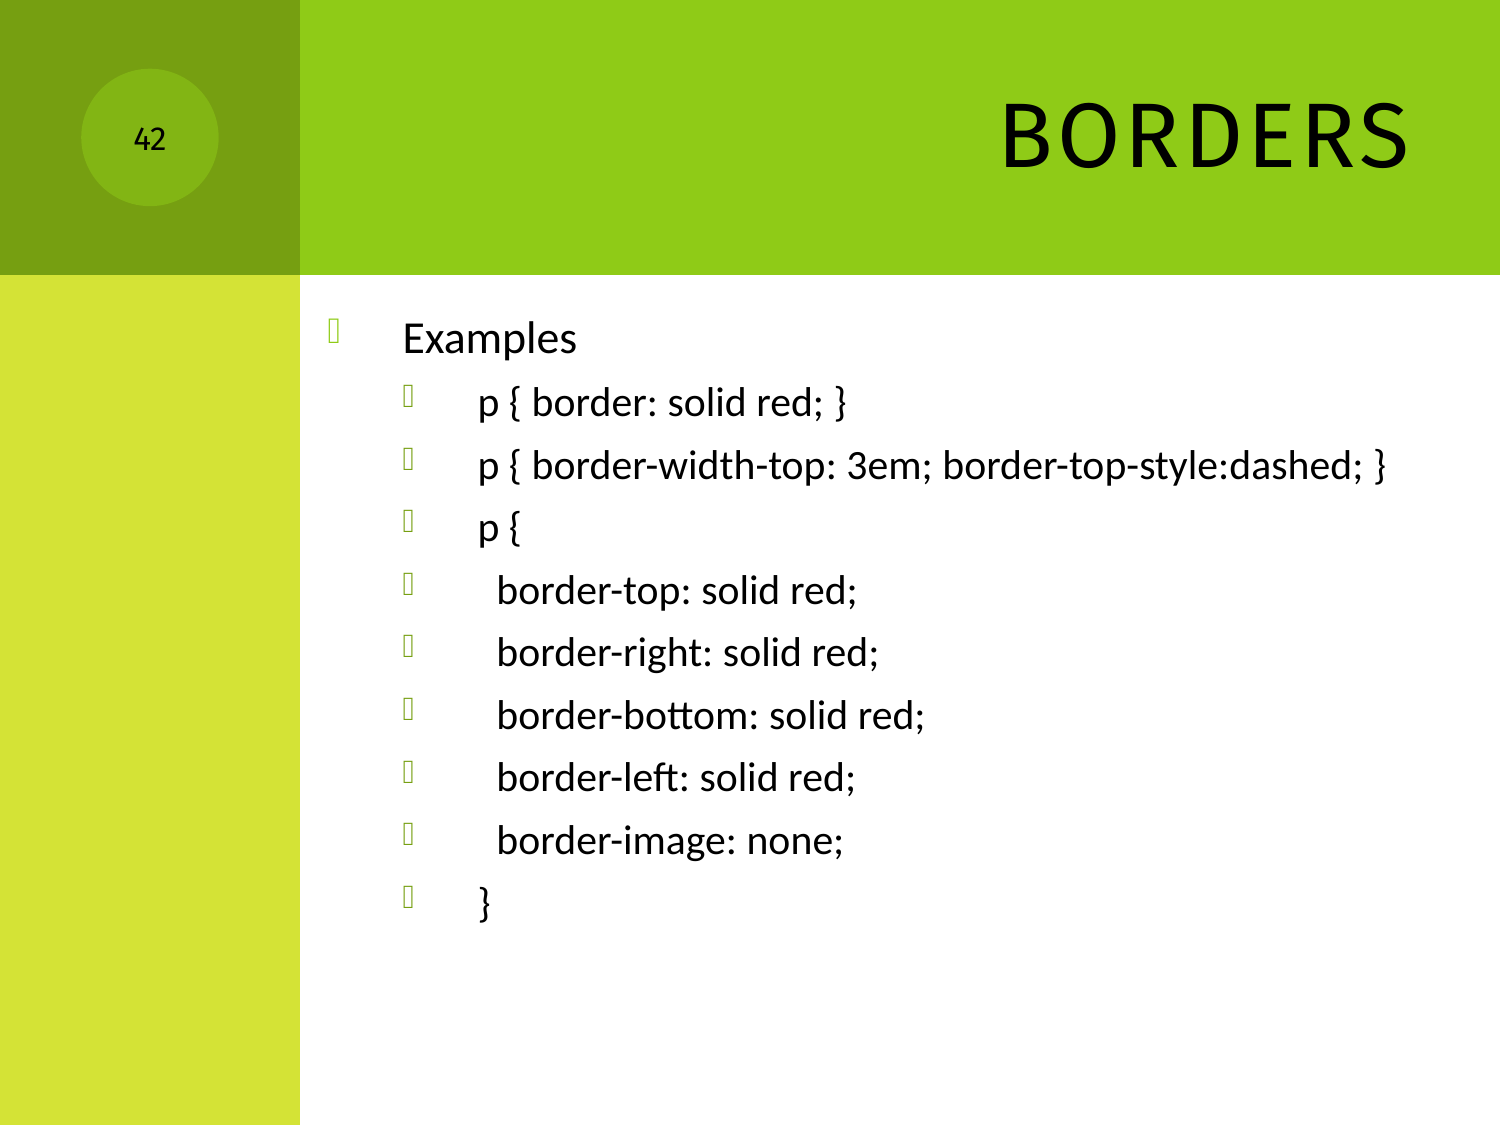

# Borders
42
Examples
p { border: solid red; }
p { border-width-top: 3em; border-top-style:dashed; }
p {
  border-top: solid red;
  border-right: solid red;
  border-bottom: solid red;
  border-left: solid red;
  border-image: none;
}